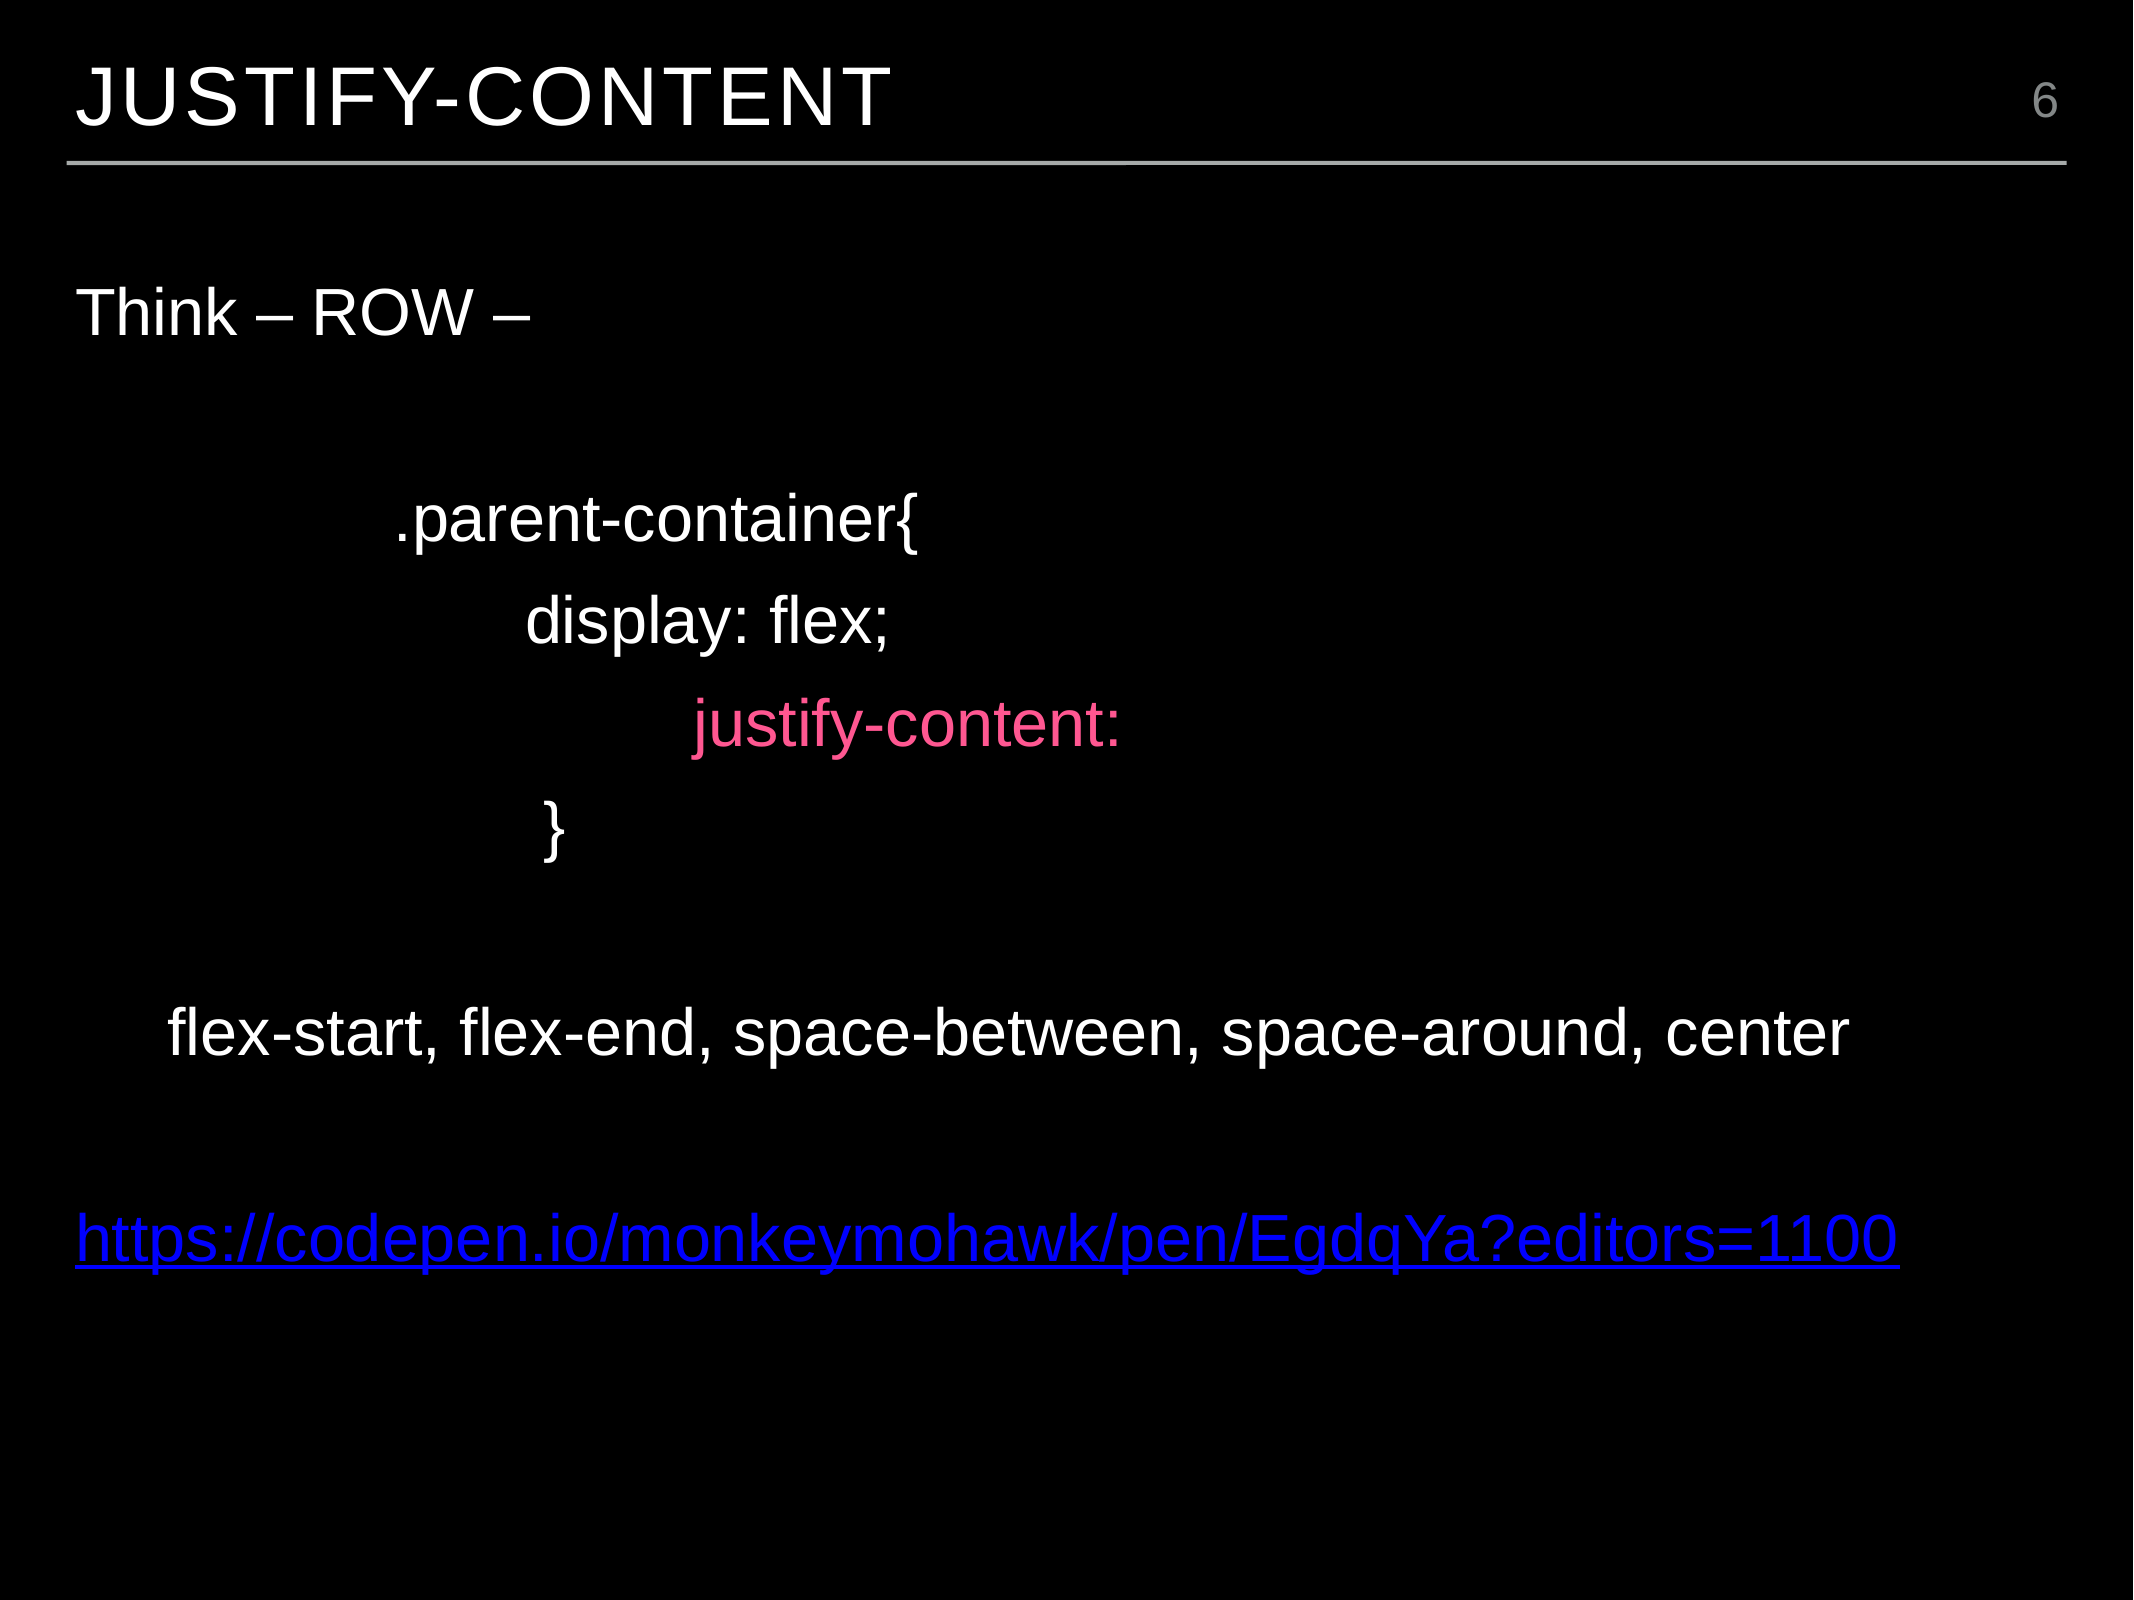

justify-content
6
Think – ROW –

		 .parent-container{
            		display: flex;
	          		 justify-content:
			 }

     flex-start, flex-end, space-between, space-around, center

https://codepen.io/monkeymohawk/pen/EgdqYa?editors=1100